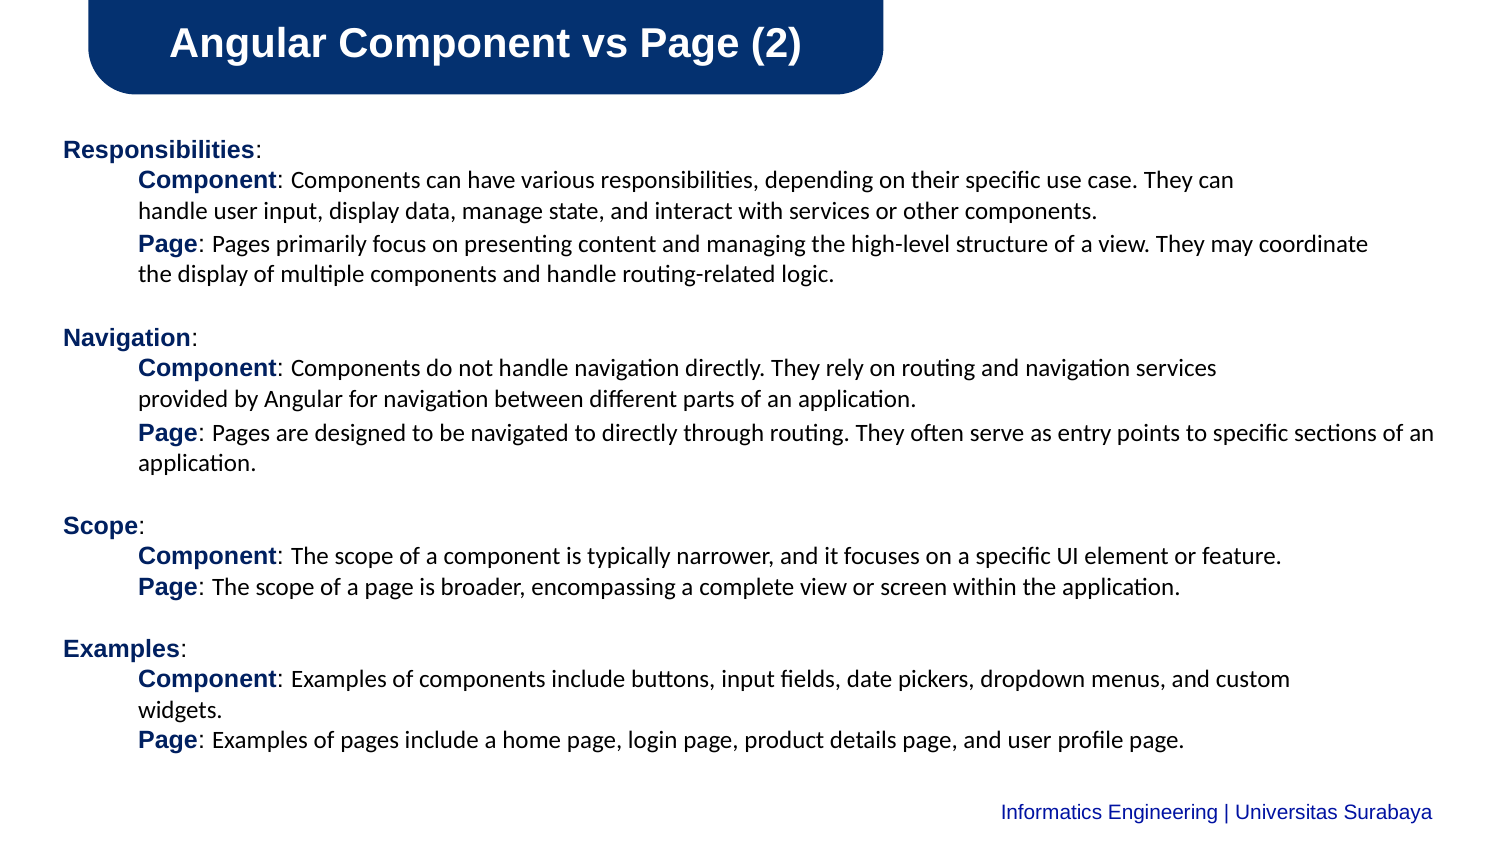

Angular Component vs Page (2)
Responsibilities:
Component: Components can have various responsibilities, depending on their specific use case. They can
handle user input, display data, manage state, and interact with services or other components.
Page: Pages primarily focus on presenting content and managing the high-level structure of a view. They may coordinate the display of multiple components and handle routing-related logic.

Navigation:
Component: Components do not handle navigation directly. They rely on routing and navigation services
provided by Angular for navigation between different parts of an application.
Page: Pages are designed to be navigated to directly through routing. They often serve as entry points to specific sections of an application.

Scope:
Component: The scope of a component is typically narrower, and it focuses on a specific UI element or feature.
Page: The scope of a page is broader, encompassing a complete view or screen within the application.

Examples:
Component: Examples of components include buttons, input fields, date pickers, dropdown menus, and custom
widgets.
Page: Examples of pages include a home page, login page, product details page, and user profile page.
Informatics Engineering | Universitas Surabaya